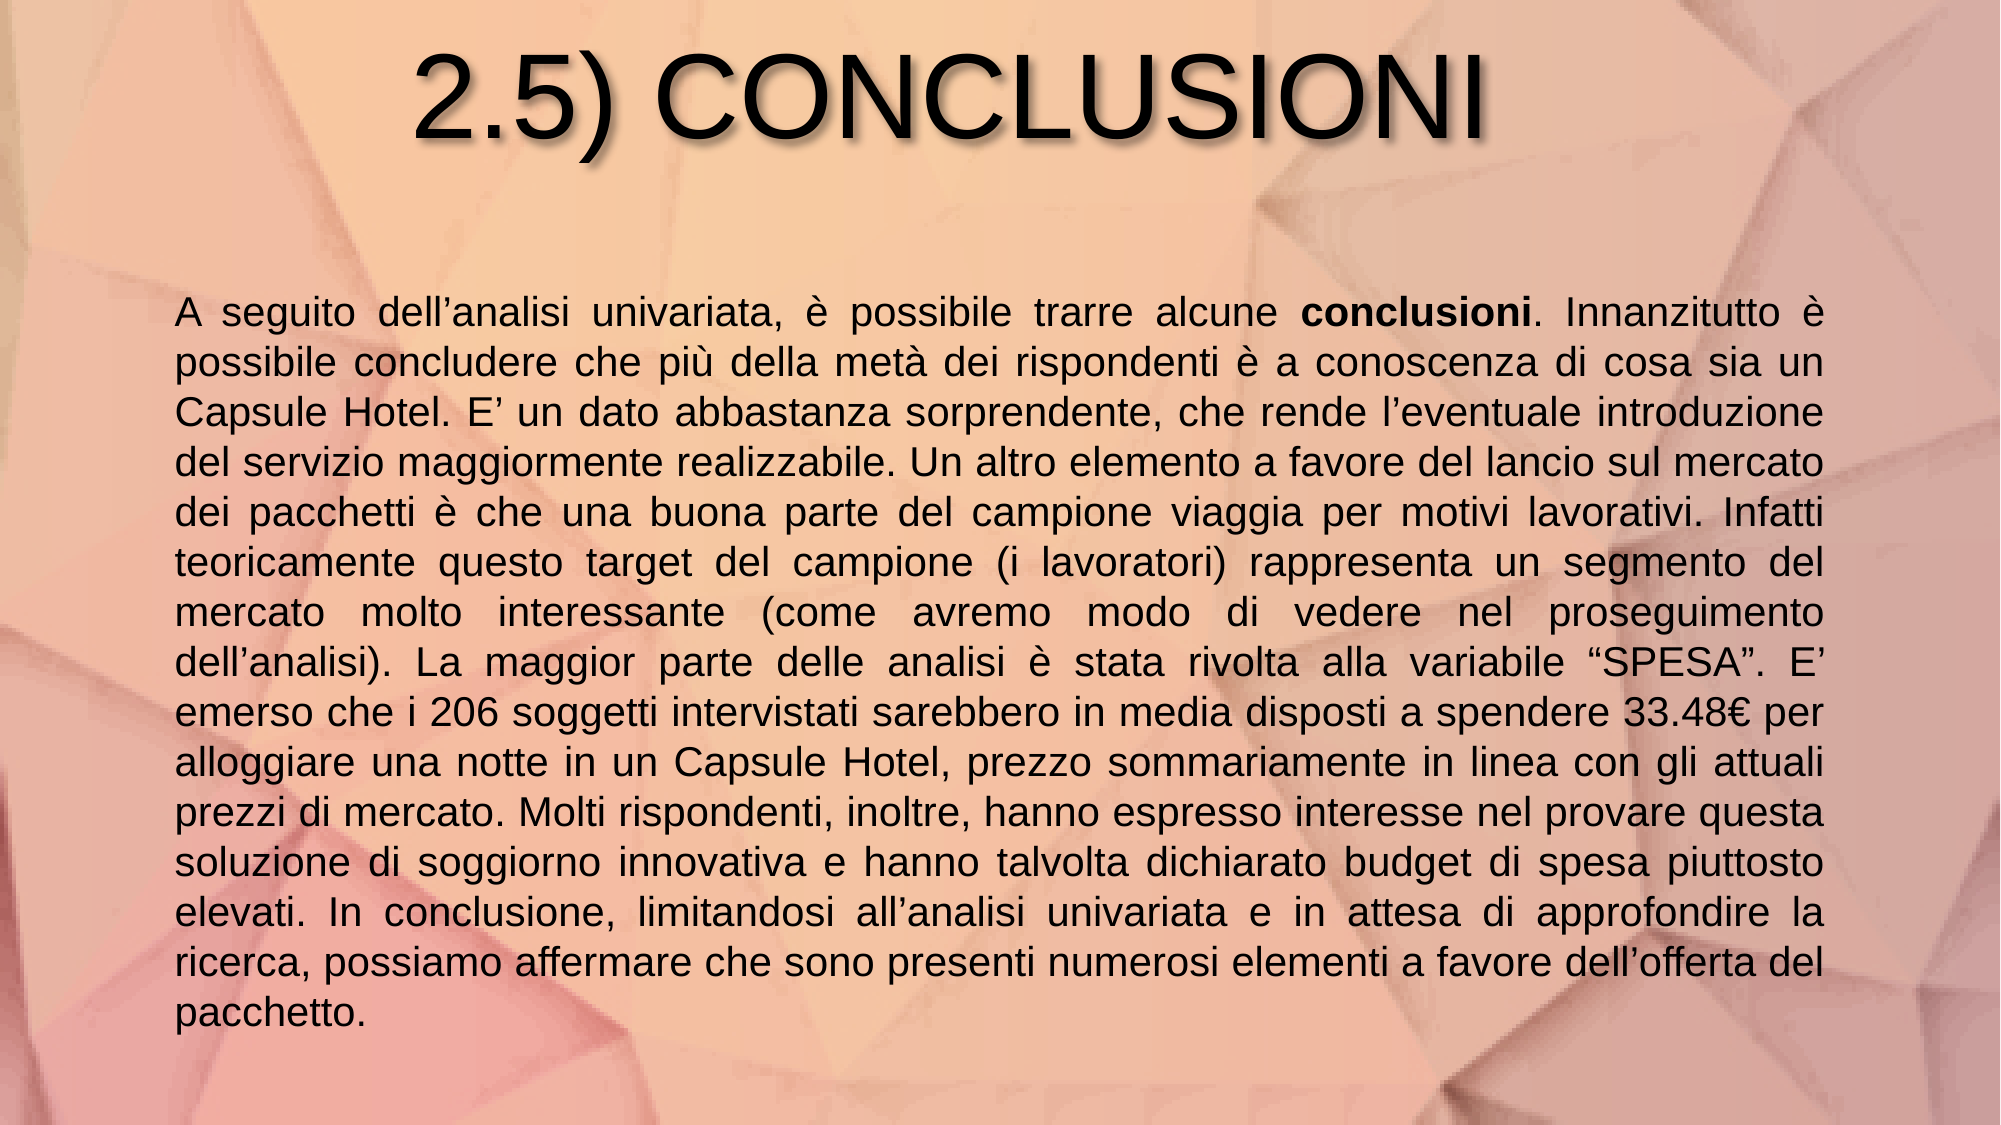

# 2.5) CONCLUSIONI
A seguito dell’analisi univariata, è possibile trarre alcune conclusioni. Innanzitutto è possibile concludere che più della metà dei rispondenti è a conoscenza di cosa sia un Capsule Hotel. E’ un dato abbastanza sorprendente, che rende l’eventuale introduzione del servizio maggiormente realizzabile. Un altro elemento a favore del lancio sul mercato dei pacchetti è che una buona parte del campione viaggia per motivi lavorativi. Infatti teoricamente questo target del campione (i lavoratori) rappresenta un segmento del mercato molto interessante (come avremo modo di vedere nel proseguimento dell’analisi). La maggior parte delle analisi è stata rivolta alla variabile “SPESA”. E’ emerso che i 206 soggetti intervistati sarebbero in media disposti a spendere 33.48€ per alloggiare una notte in un Capsule Hotel, prezzo sommariamente in linea con gli attuali prezzi di mercato. Molti rispondenti, inoltre, hanno espresso interesse nel provare questa soluzione di soggiorno innovativa e hanno talvolta dichiarato budget di spesa piuttosto elevati. In conclusione, limitandosi all’analisi univariata e in attesa di approfondire la ricerca, possiamo affermare che sono presenti numerosi elementi a favore dell’offerta del pacchetto.